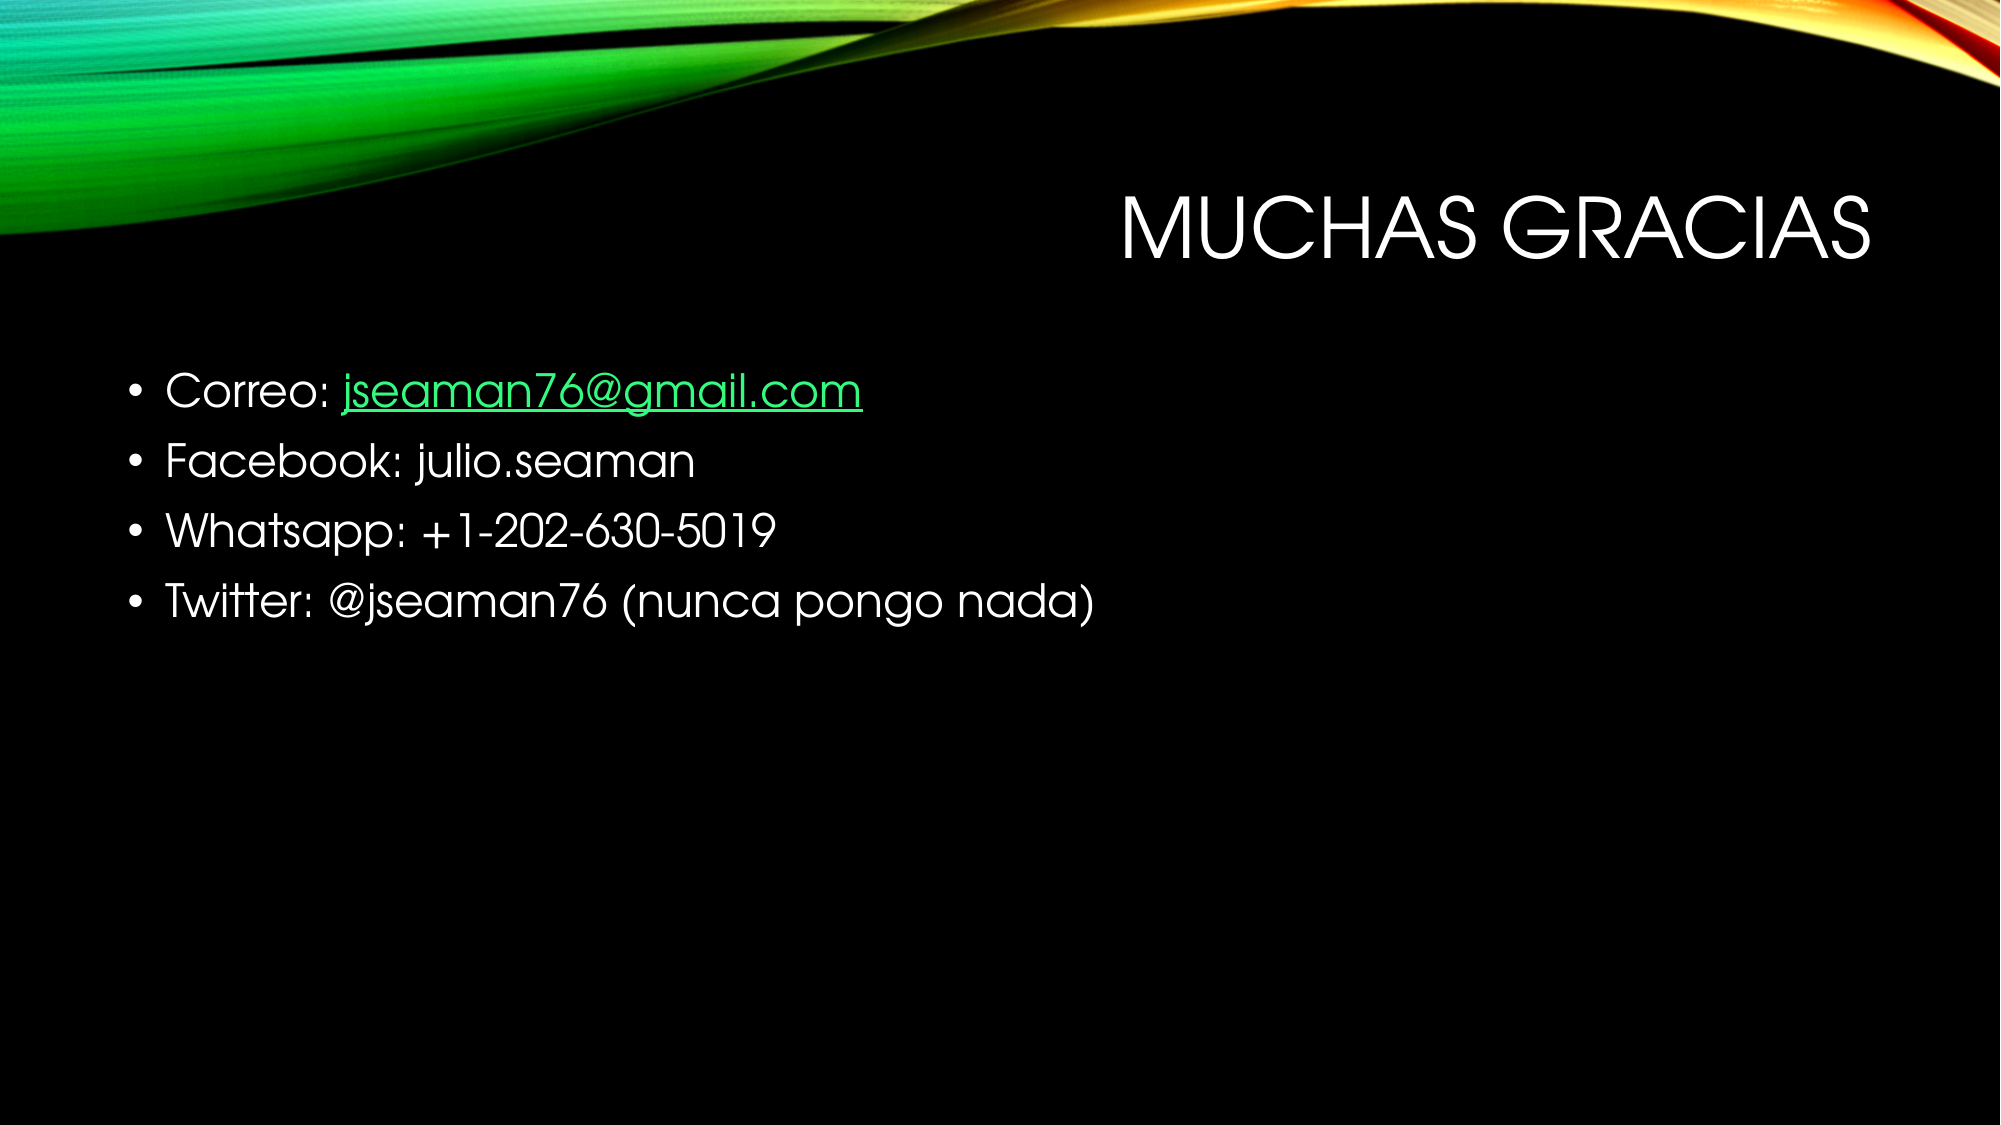

# Muchas gracias
Correo: jseaman76@gmail.com
Facebook: julio.seaman
Whatsapp: +1-202-630-5019
Twitter: @jseaman76 (nunca pongo nada)